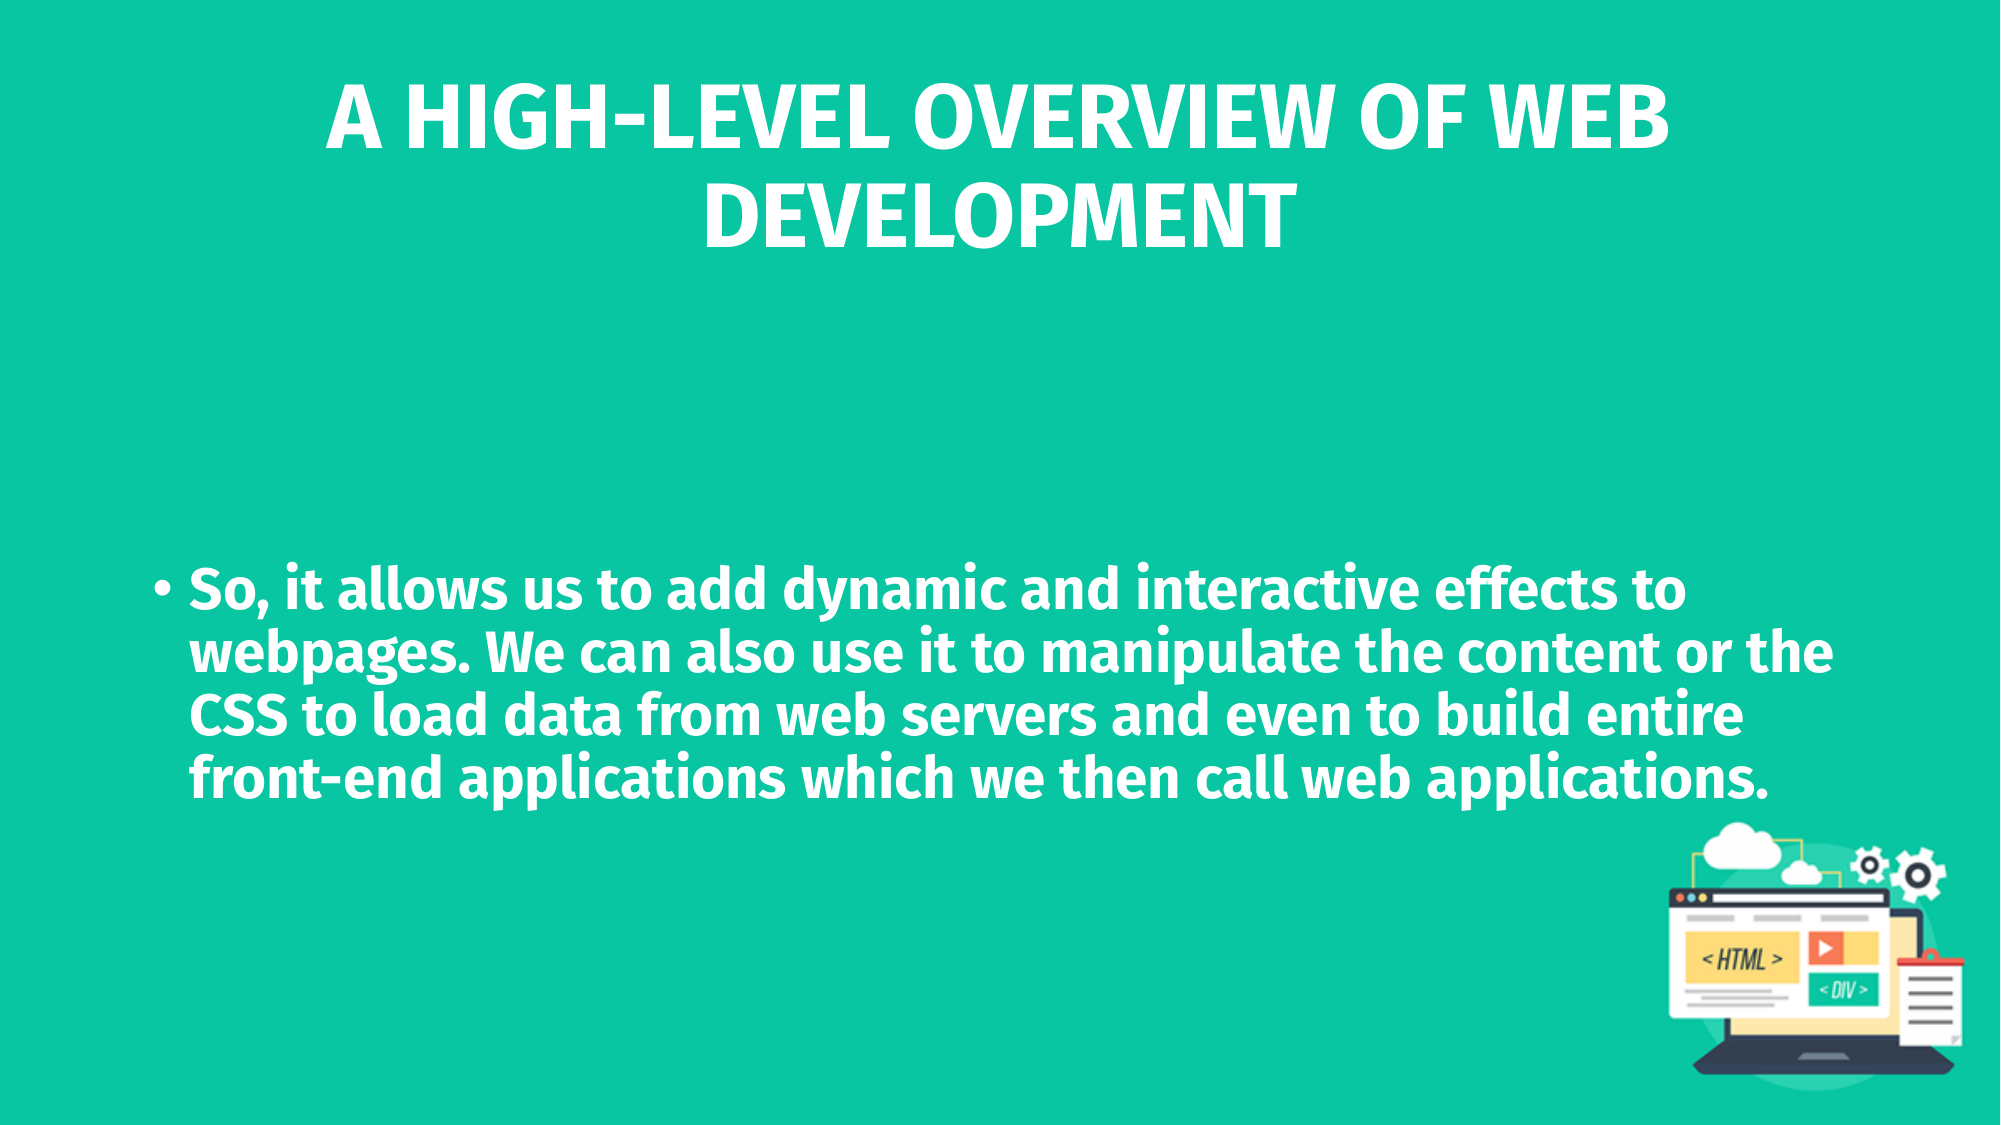

# A HIGH-LEVEL OVERVIEW OF WEB DEVELOPMENT

So, it allows us to add dynamic and interactive effects to webpages. We can also use it to manipulate the content or the CSS to load data from web servers and even to build entire front-end applications which we then call web applications.